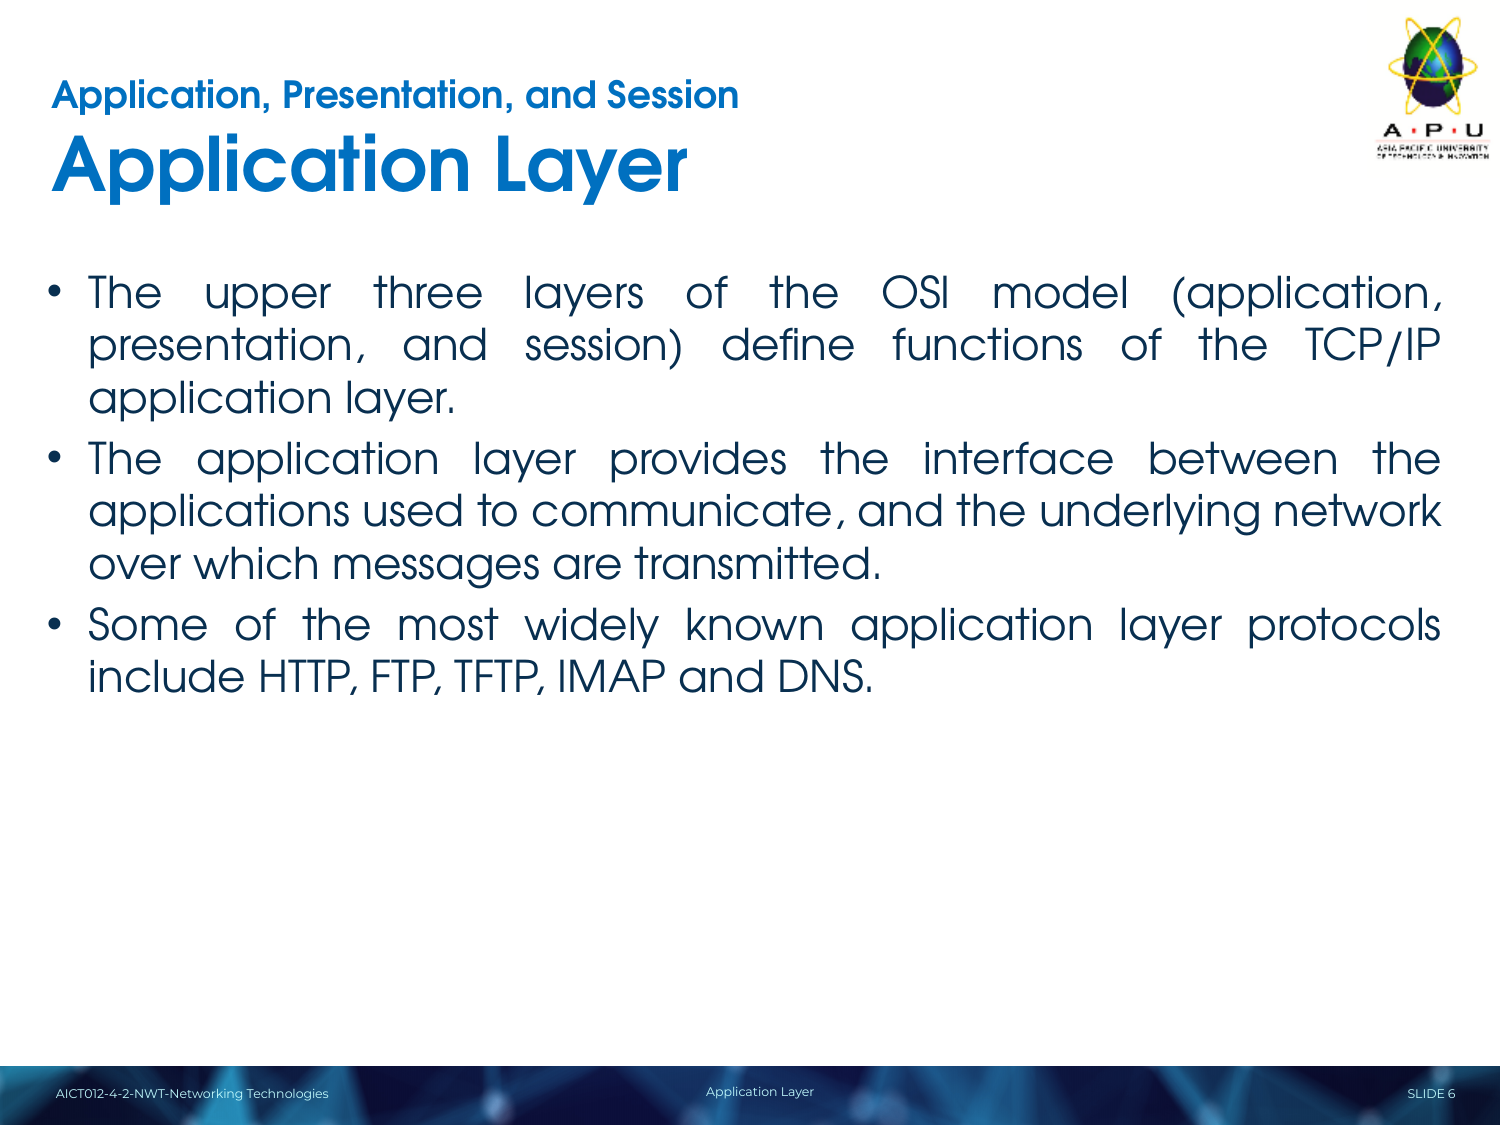

# Application, Presentation, and Session Application Layer
The upper three layers of the OSI model (application, presentation, and session) define functions of the TCP/IP application layer.
The application layer provides the interface between the applications used to communicate, and the underlying network over which messages are transmitted.
Some of the most widely known application layer protocols include HTTP, FTP, TFTP, IMAP and DNS.